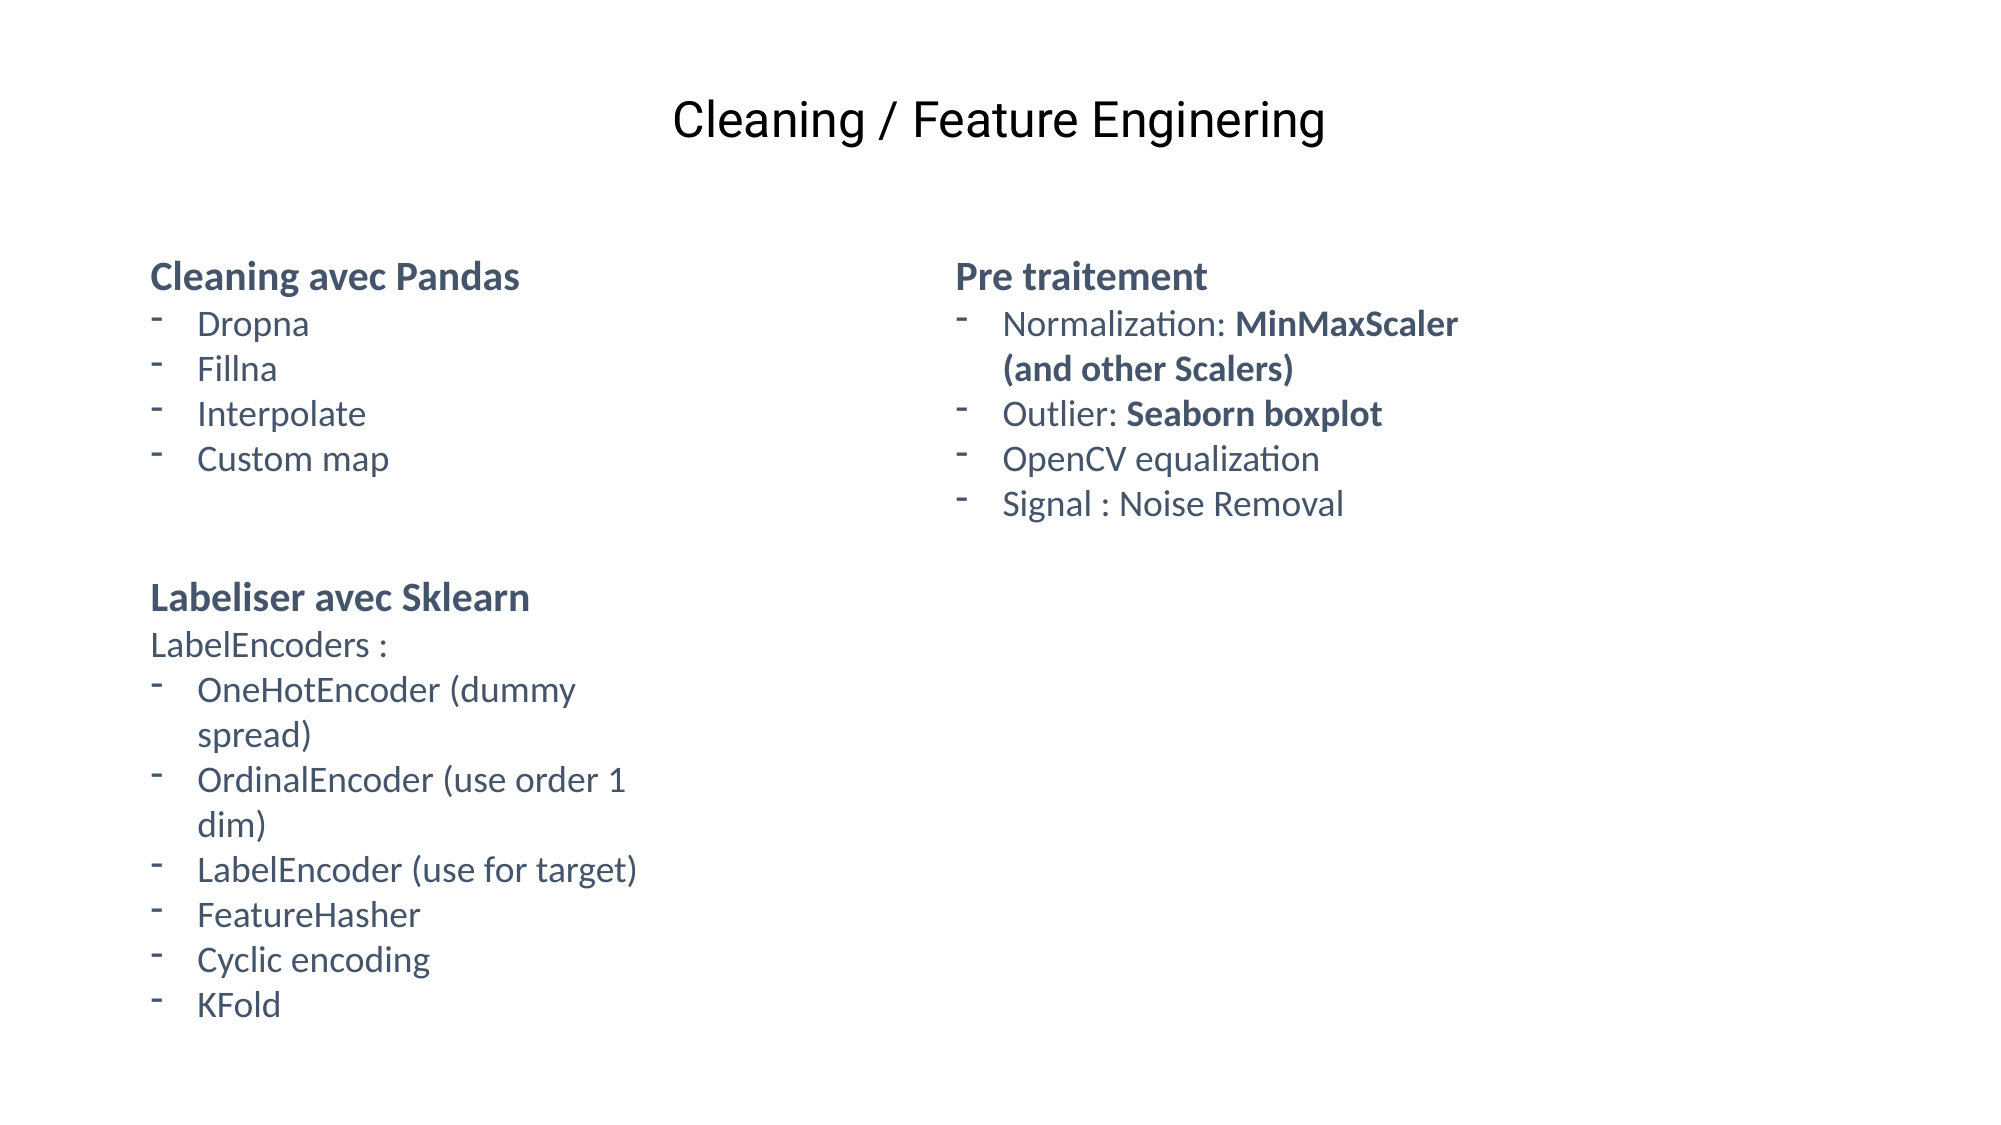

Cleaning / Feature Enginering
Cleaning avec Pandas
Dropna
Fillna
Interpolate
Custom map
Pre traitement
Normalization: MinMaxScaler (and other Scalers)
Outlier: Seaborn boxplot
OpenCV equalization
Signal : Noise Removal
Labeliser avec Sklearn
LabelEncoders :
OneHotEncoder (dummy spread)
OrdinalEncoder (use order 1 dim)
LabelEncoder (use for target)
FeatureHasher
Cyclic encoding
KFold